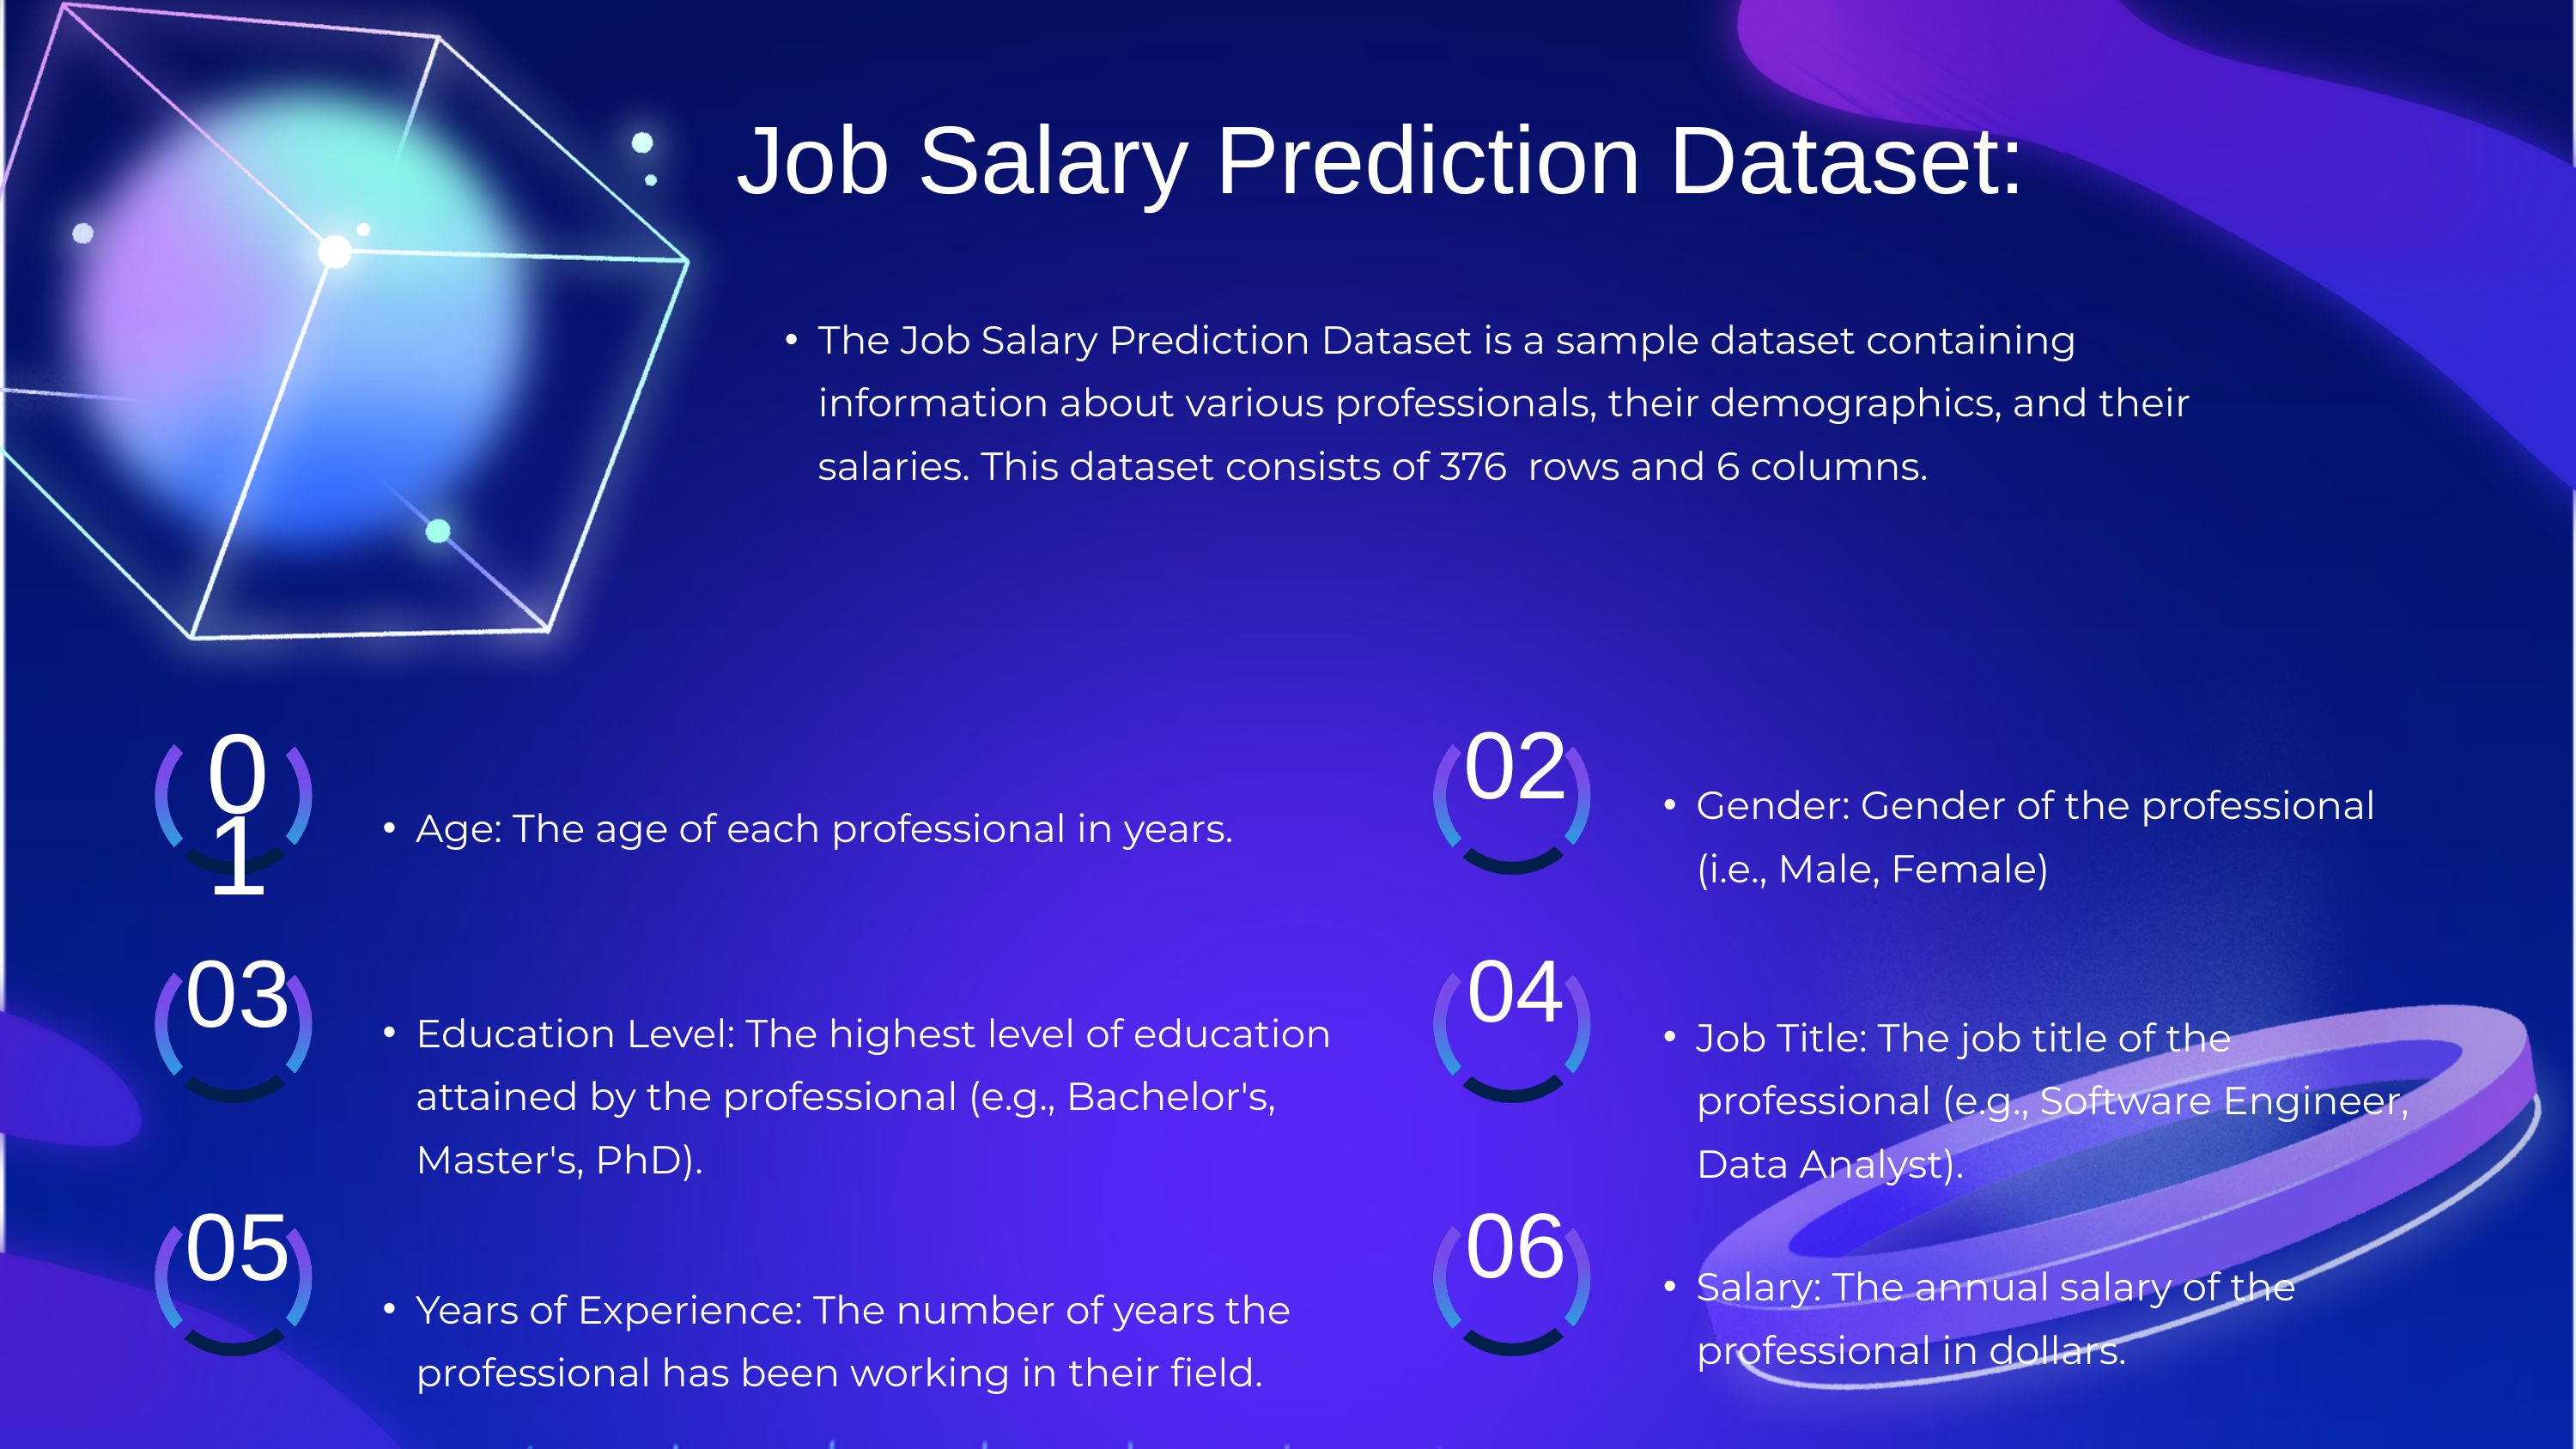

Job Salary Prediction Dataset:
The Job Salary Prediction Dataset is a sample dataset containing information about various professionals, their demographics, and their salaries. This dataset consists of 376  rows and 6 columns.

01

02
Gender: Gender of the professional (i.e., Male, Female)
Age: The age of each professional in years.

03

04
Education Level: The highest level of education attained by the professional (e.g., Bachelor's, Master's, PhD).
Job Title: The job title of the professional (e.g., Software Engineer, Data Analyst).

05

06
Salary: The annual salary of the professional in dollars.
Years of Experience: The number of years the professional has been working in their field.